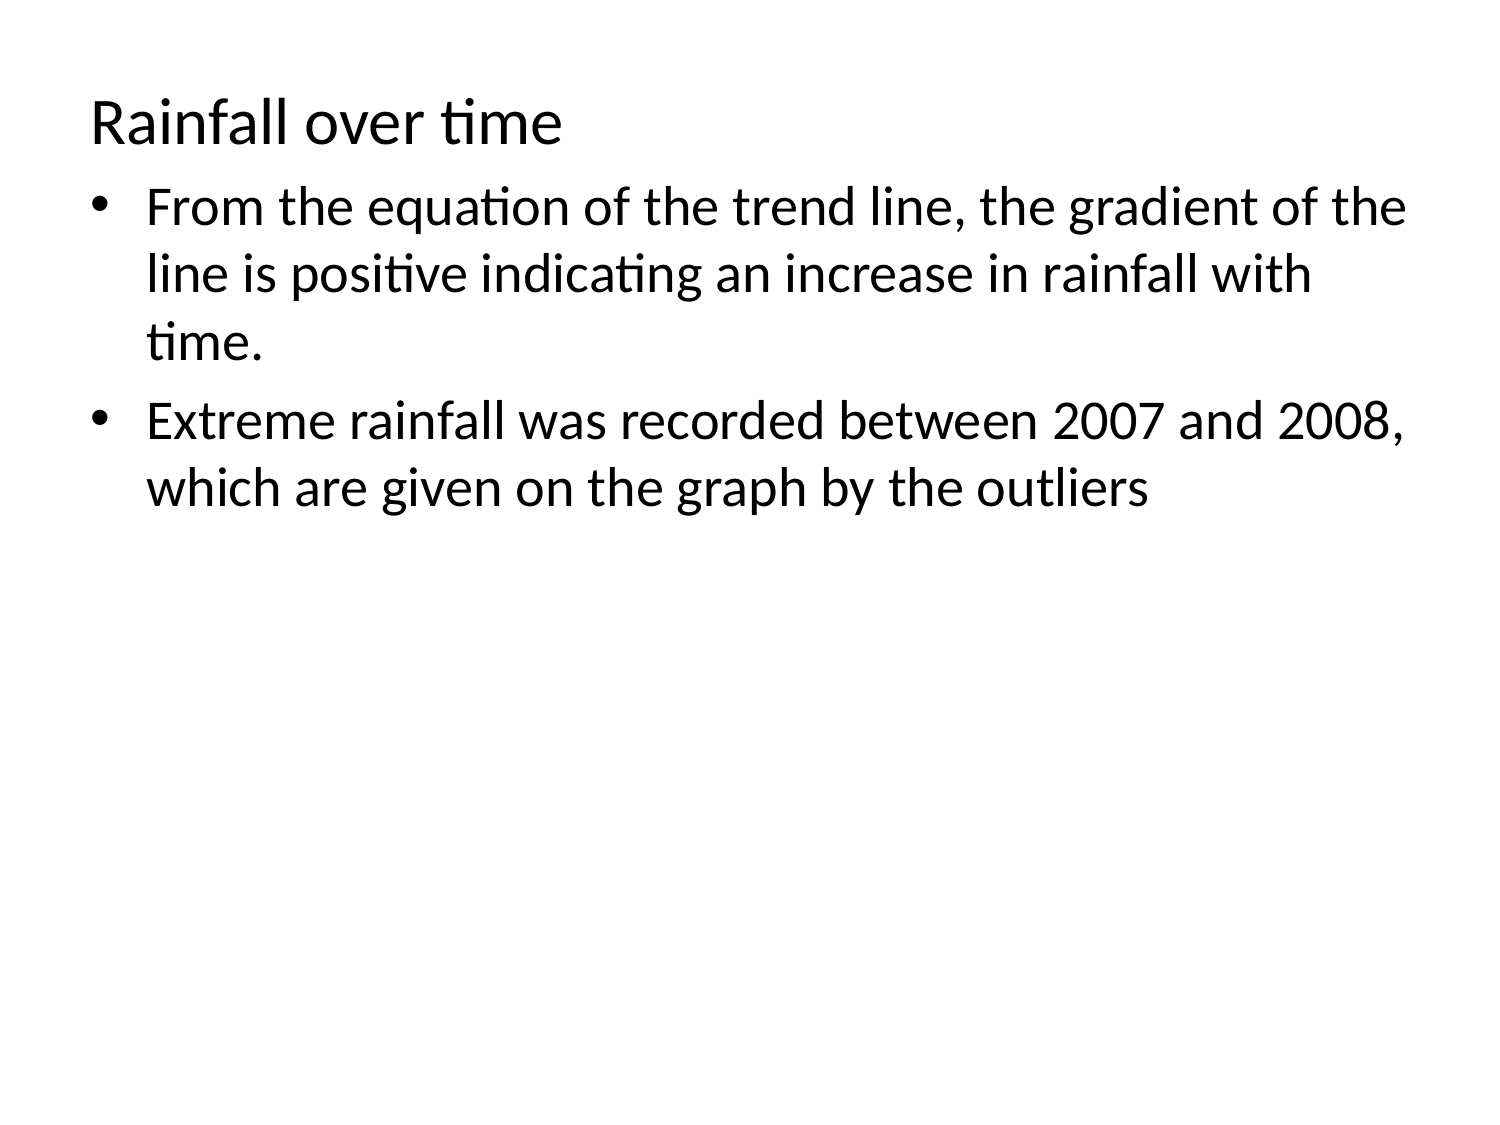

Rainfall over time
From the equation of the trend line, the gradient of the line is positive indicating an increase in rainfall with time.
Extreme rainfall was recorded between 2007 and 2008, which are given on the graph by the outliers